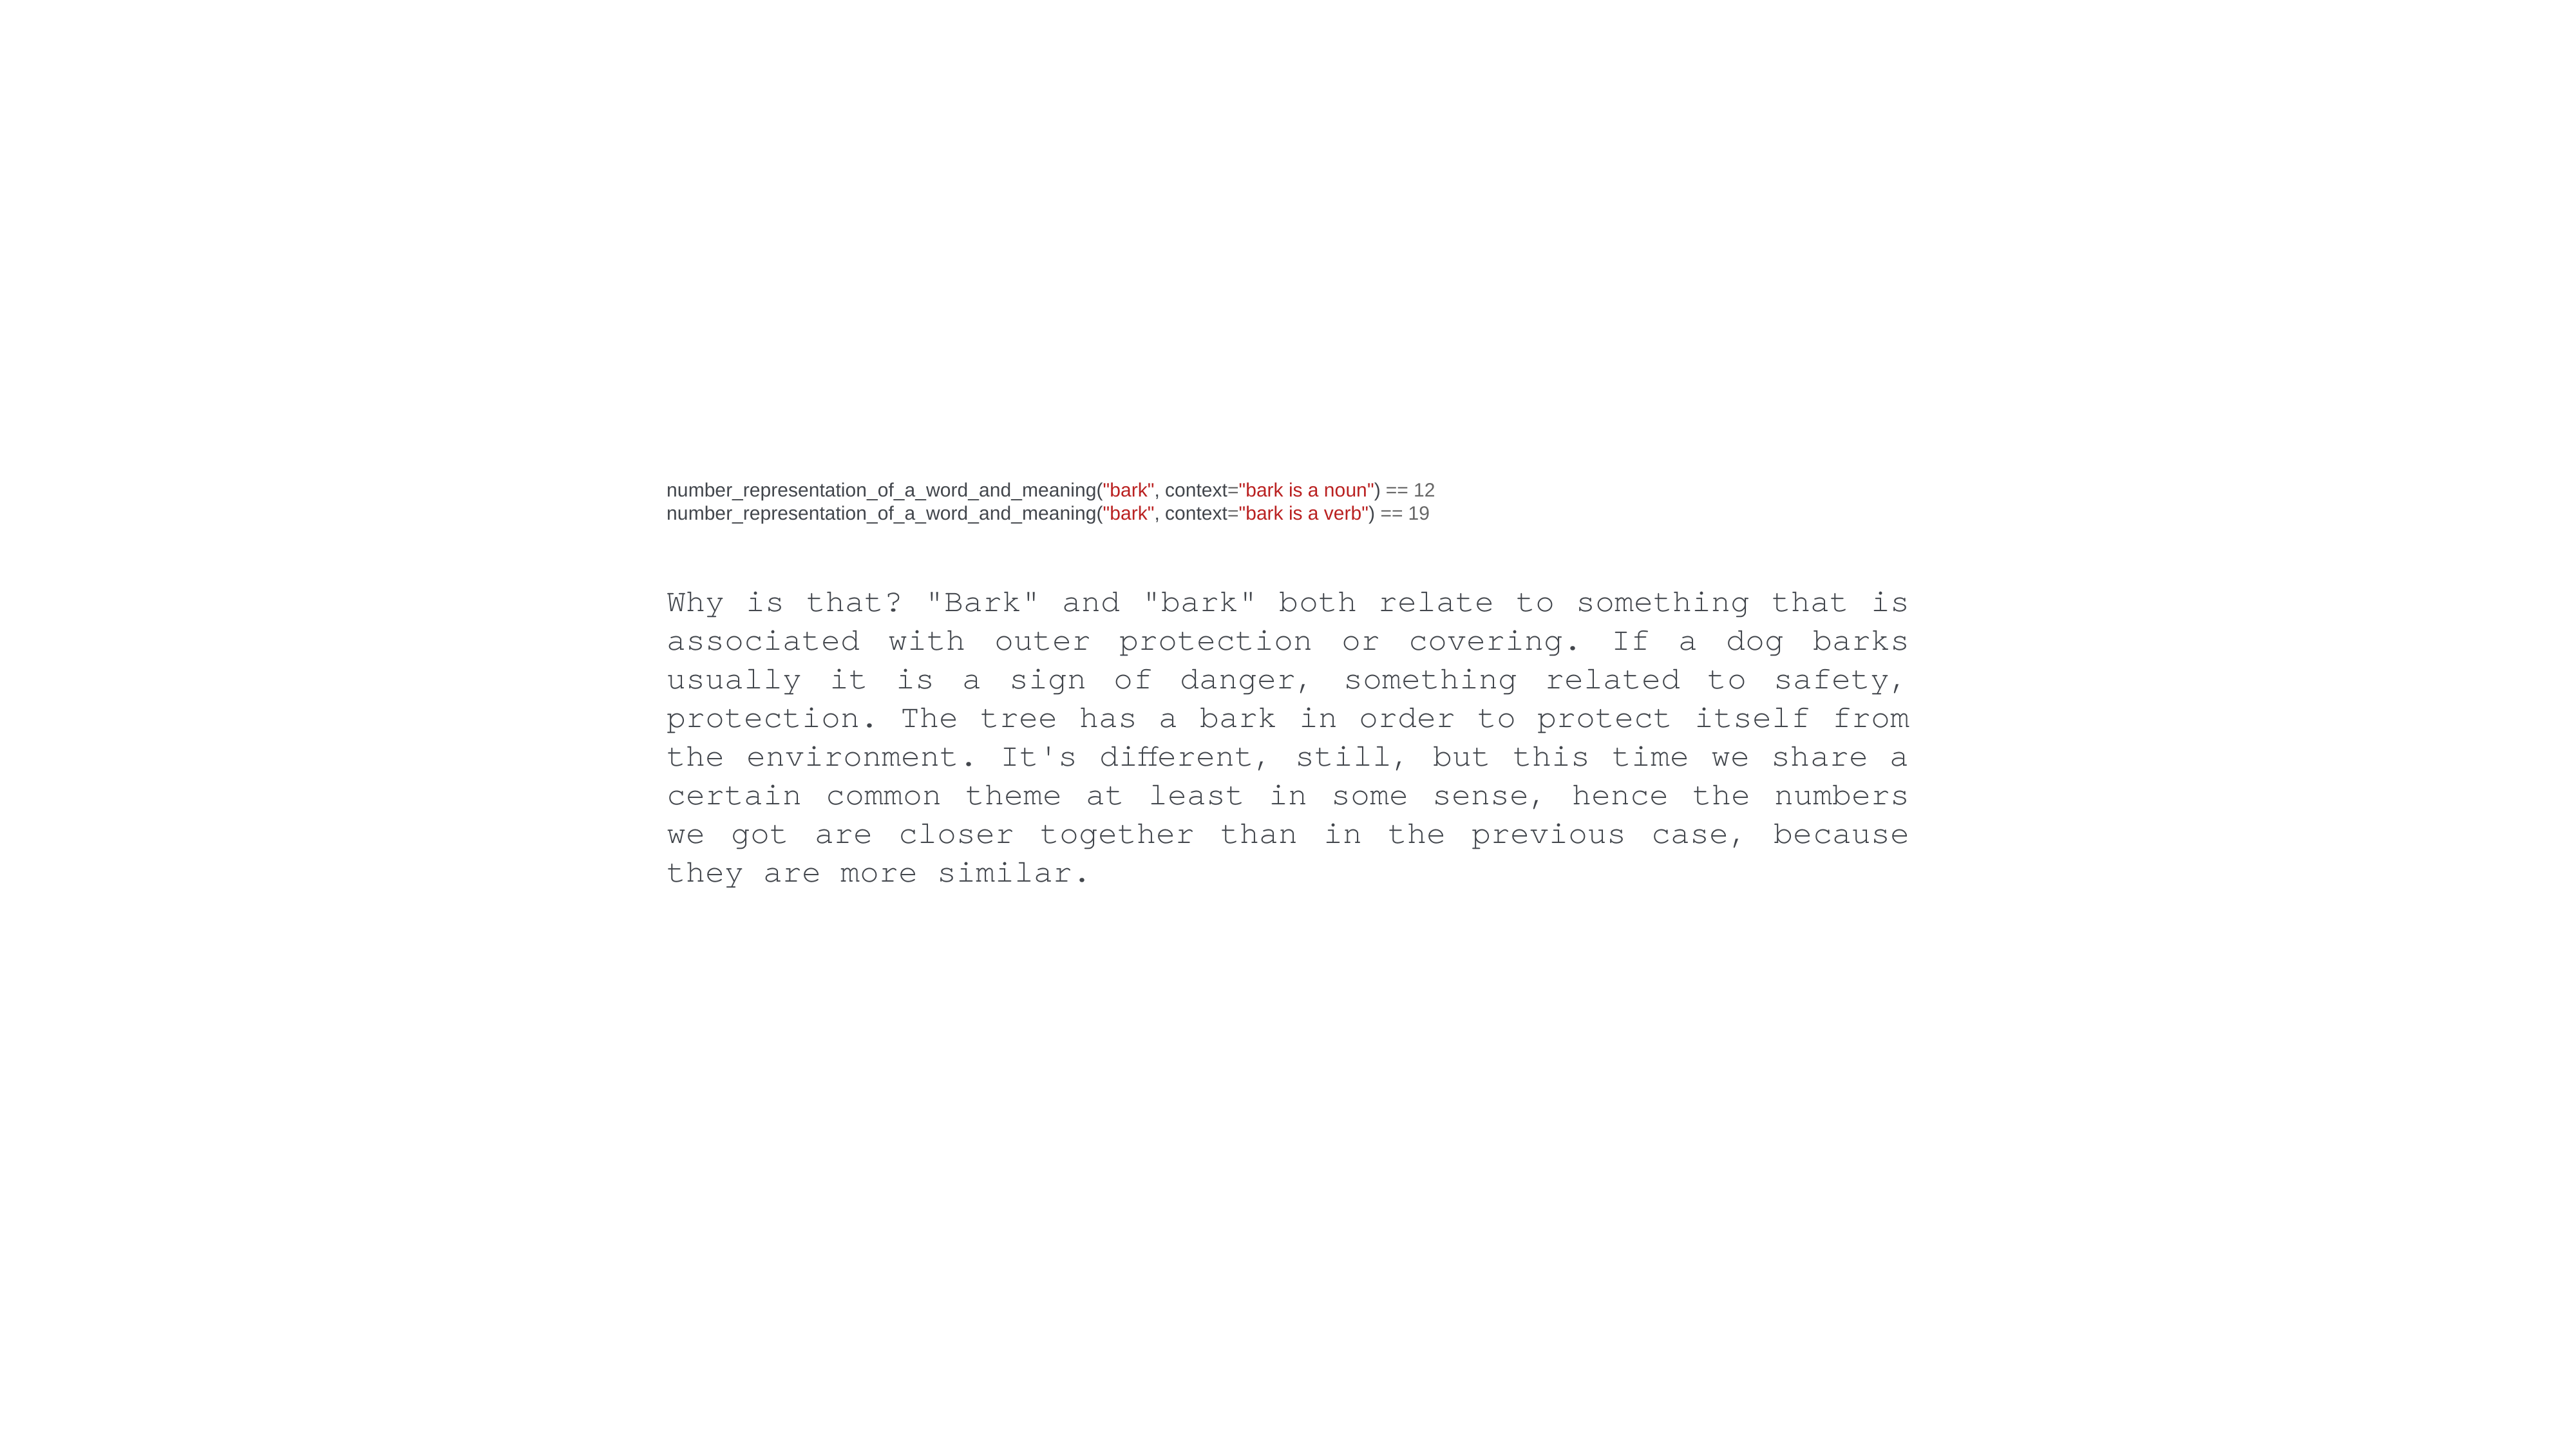

number_representation_of_a_word_and_meaning("bark", context="bark is a noun") == 12
number_representation_of_a_word_and_meaning("bark", context="bark is a verb") == 19

Why is that? "Bark" and "bark" both relate to something that is associated with outer protection or covering. If a dog barks usually it is a sign of danger, something related to safety, protection. The tree has a bark in order to protect itself from the environment. It's different, still, but this time we share a certain common theme at least in some sense, hence the numbers we got are closer together than in the previous case, because they are more similar.